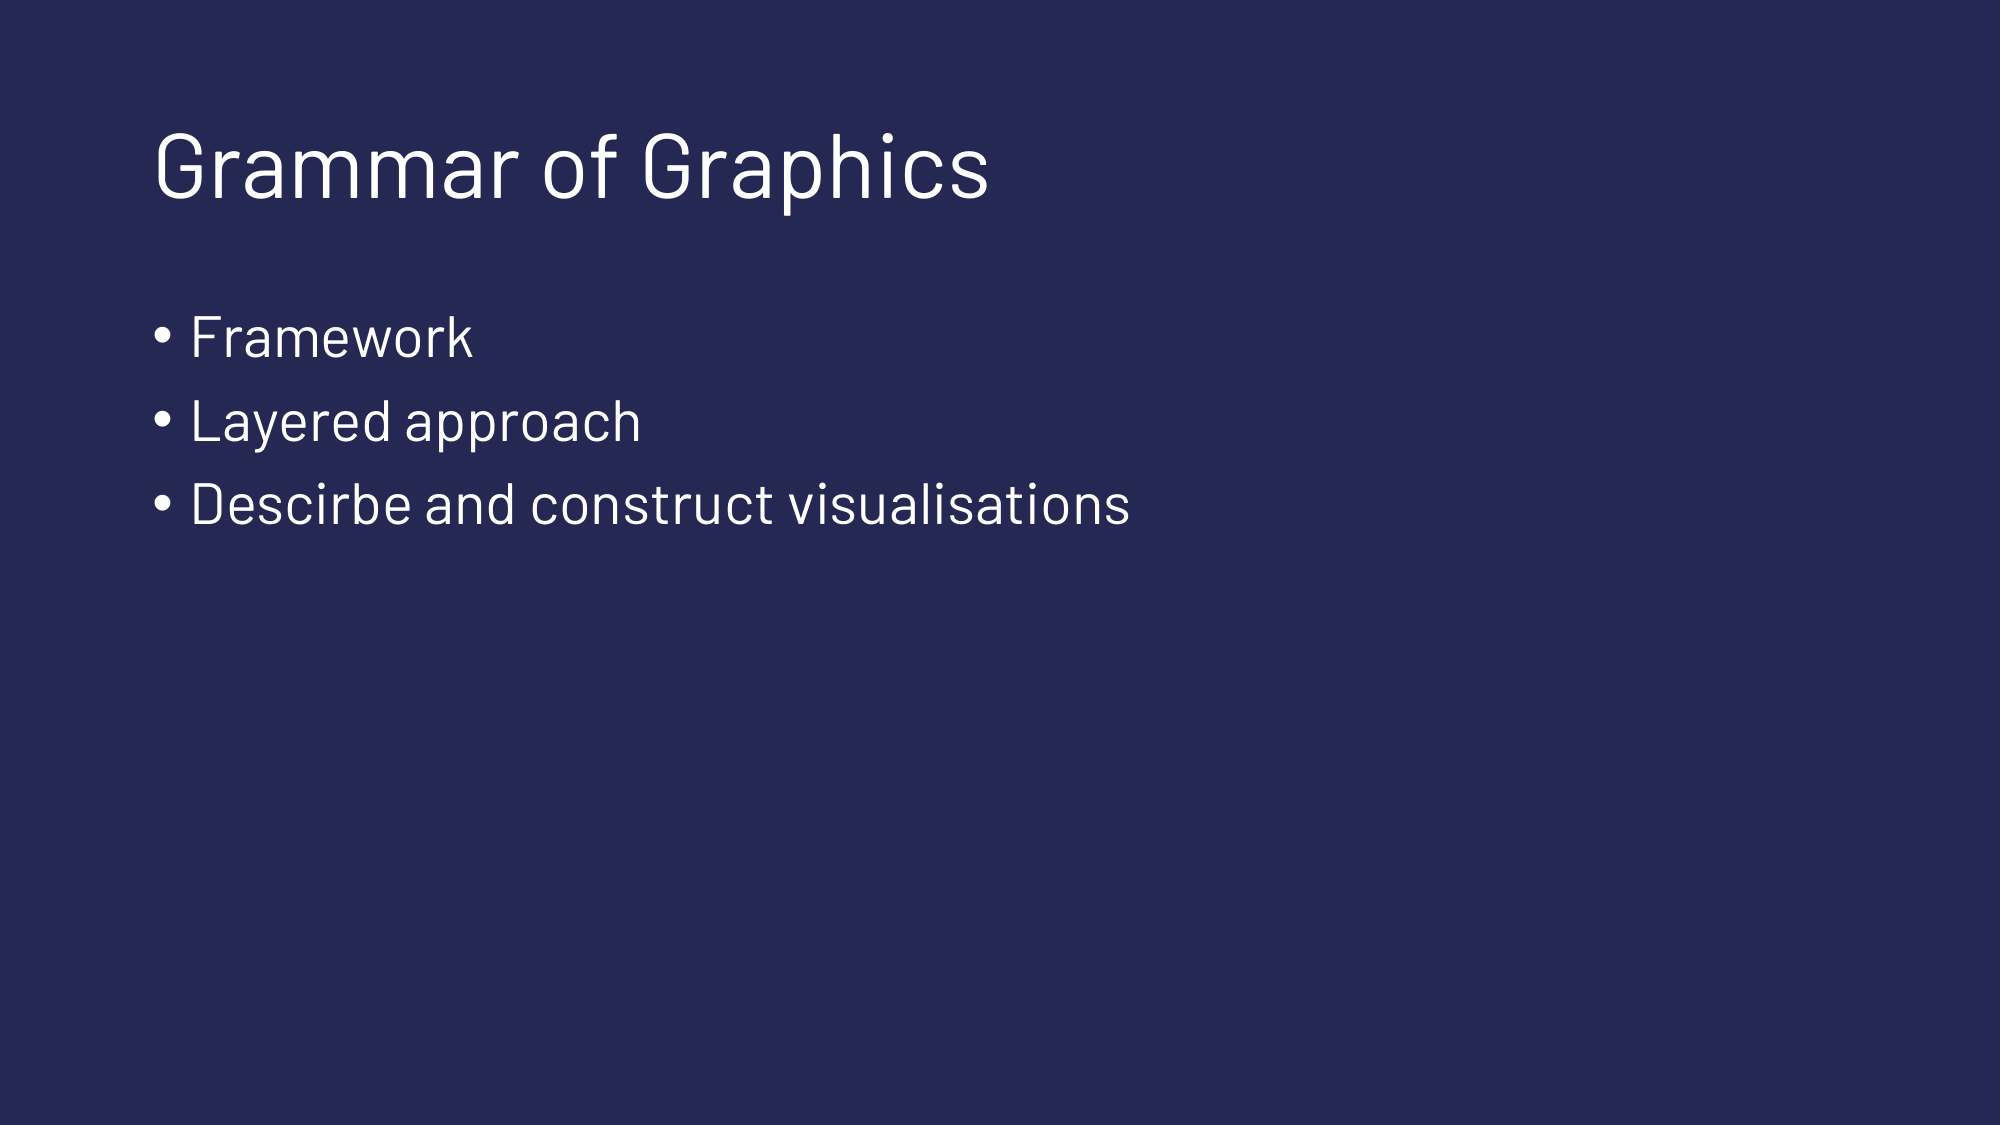

# Grammar of Graphics
Framework
Layered approach
Descirbe and construct visualisations